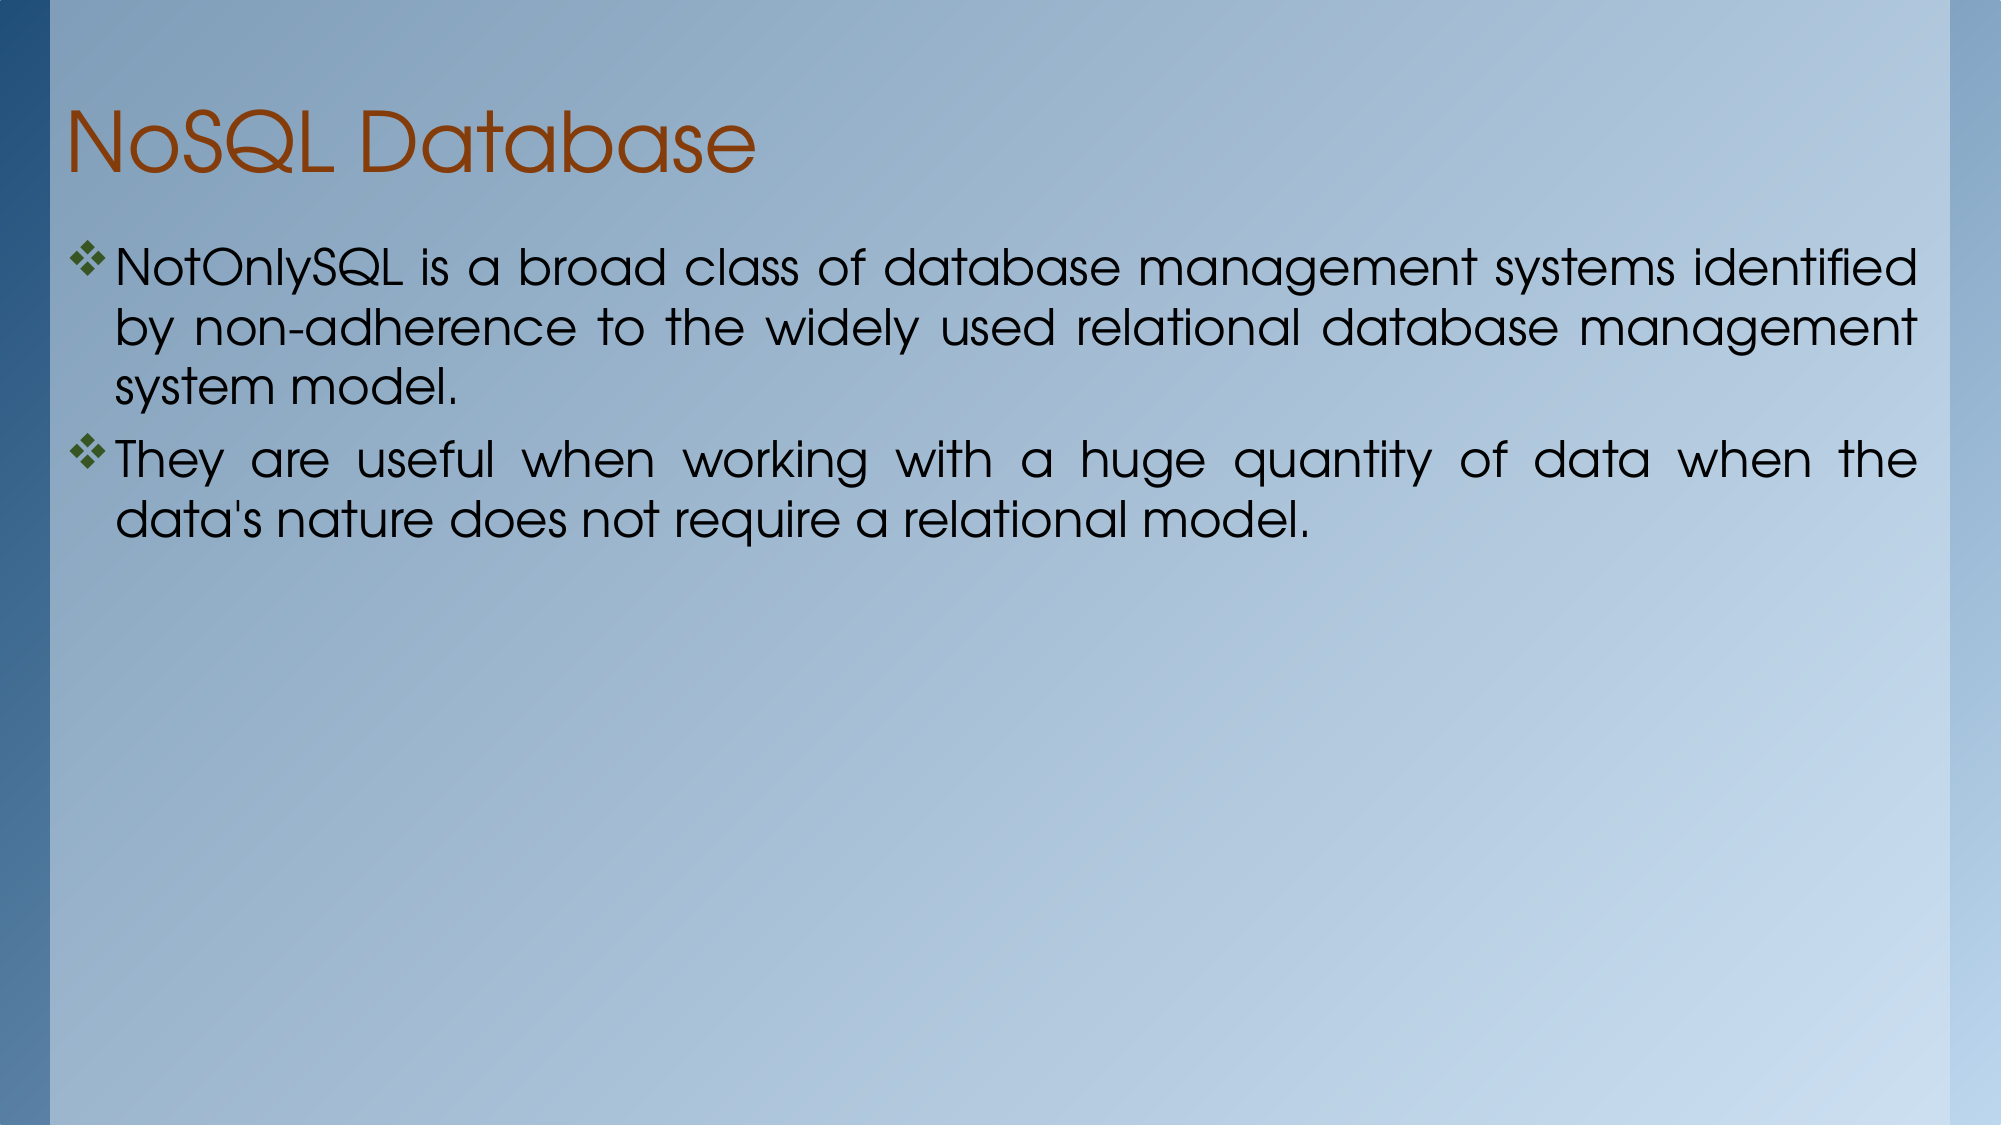

# NoSQL Database
NotOnlySQL is a broad class of database management systems identified by non-adherence to the widely used relational database management system model.
They are useful when working with a huge quantity of data when the data's nature does not require a relational model.